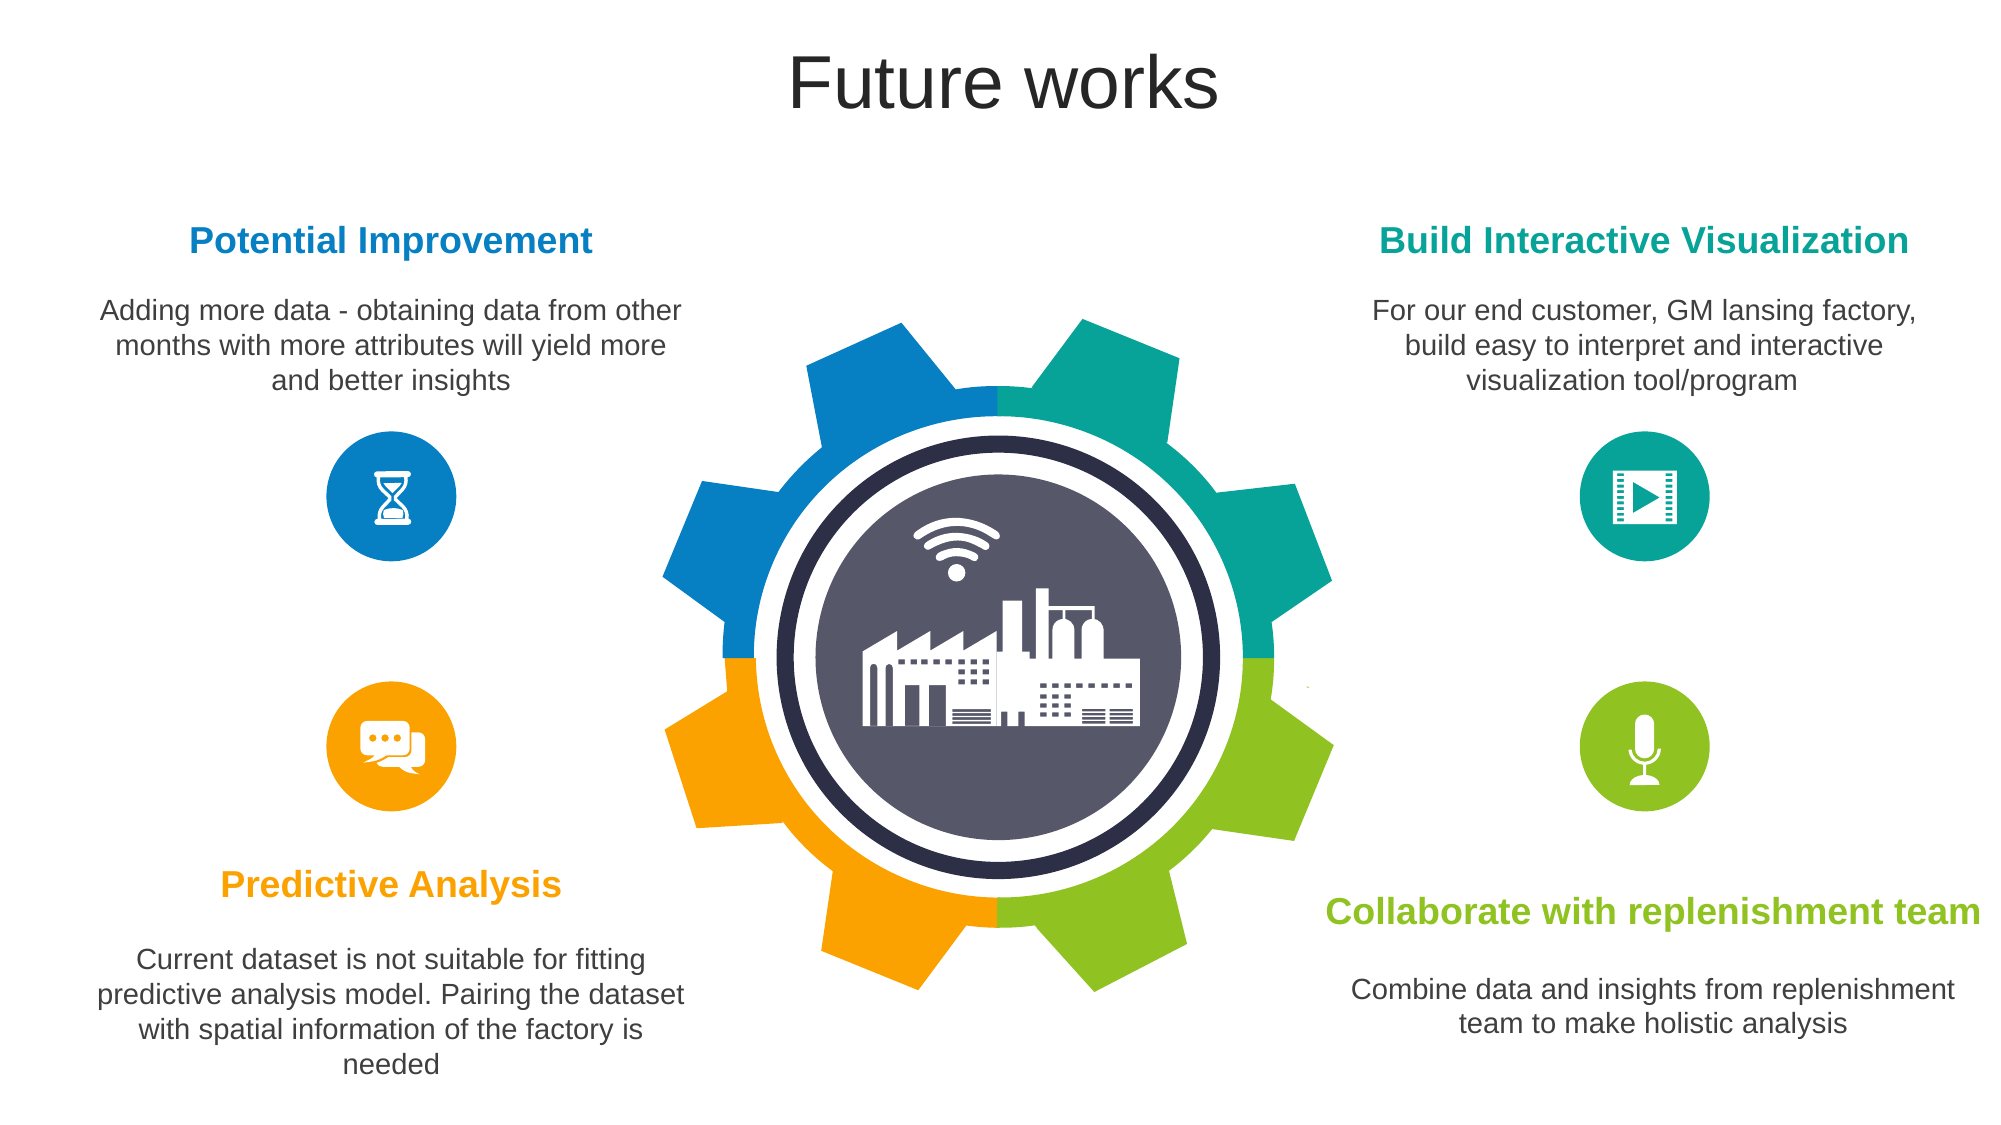

Future works
Build Interactive Visualization
For our end customer, GM lansing factory, build easy to interpret and interactive visualization tool/program
Potential Improvement
Adding more data - obtaining data from other months with more attributes will yield more and better insights

Predictive Analysis
Current dataset is not suitable for fitting predictive analysis model. Pairing the dataset with spatial information of the factory is needed
Collaborate with replenishment team
Combine data and insights from replenishment team to make holistic analysis